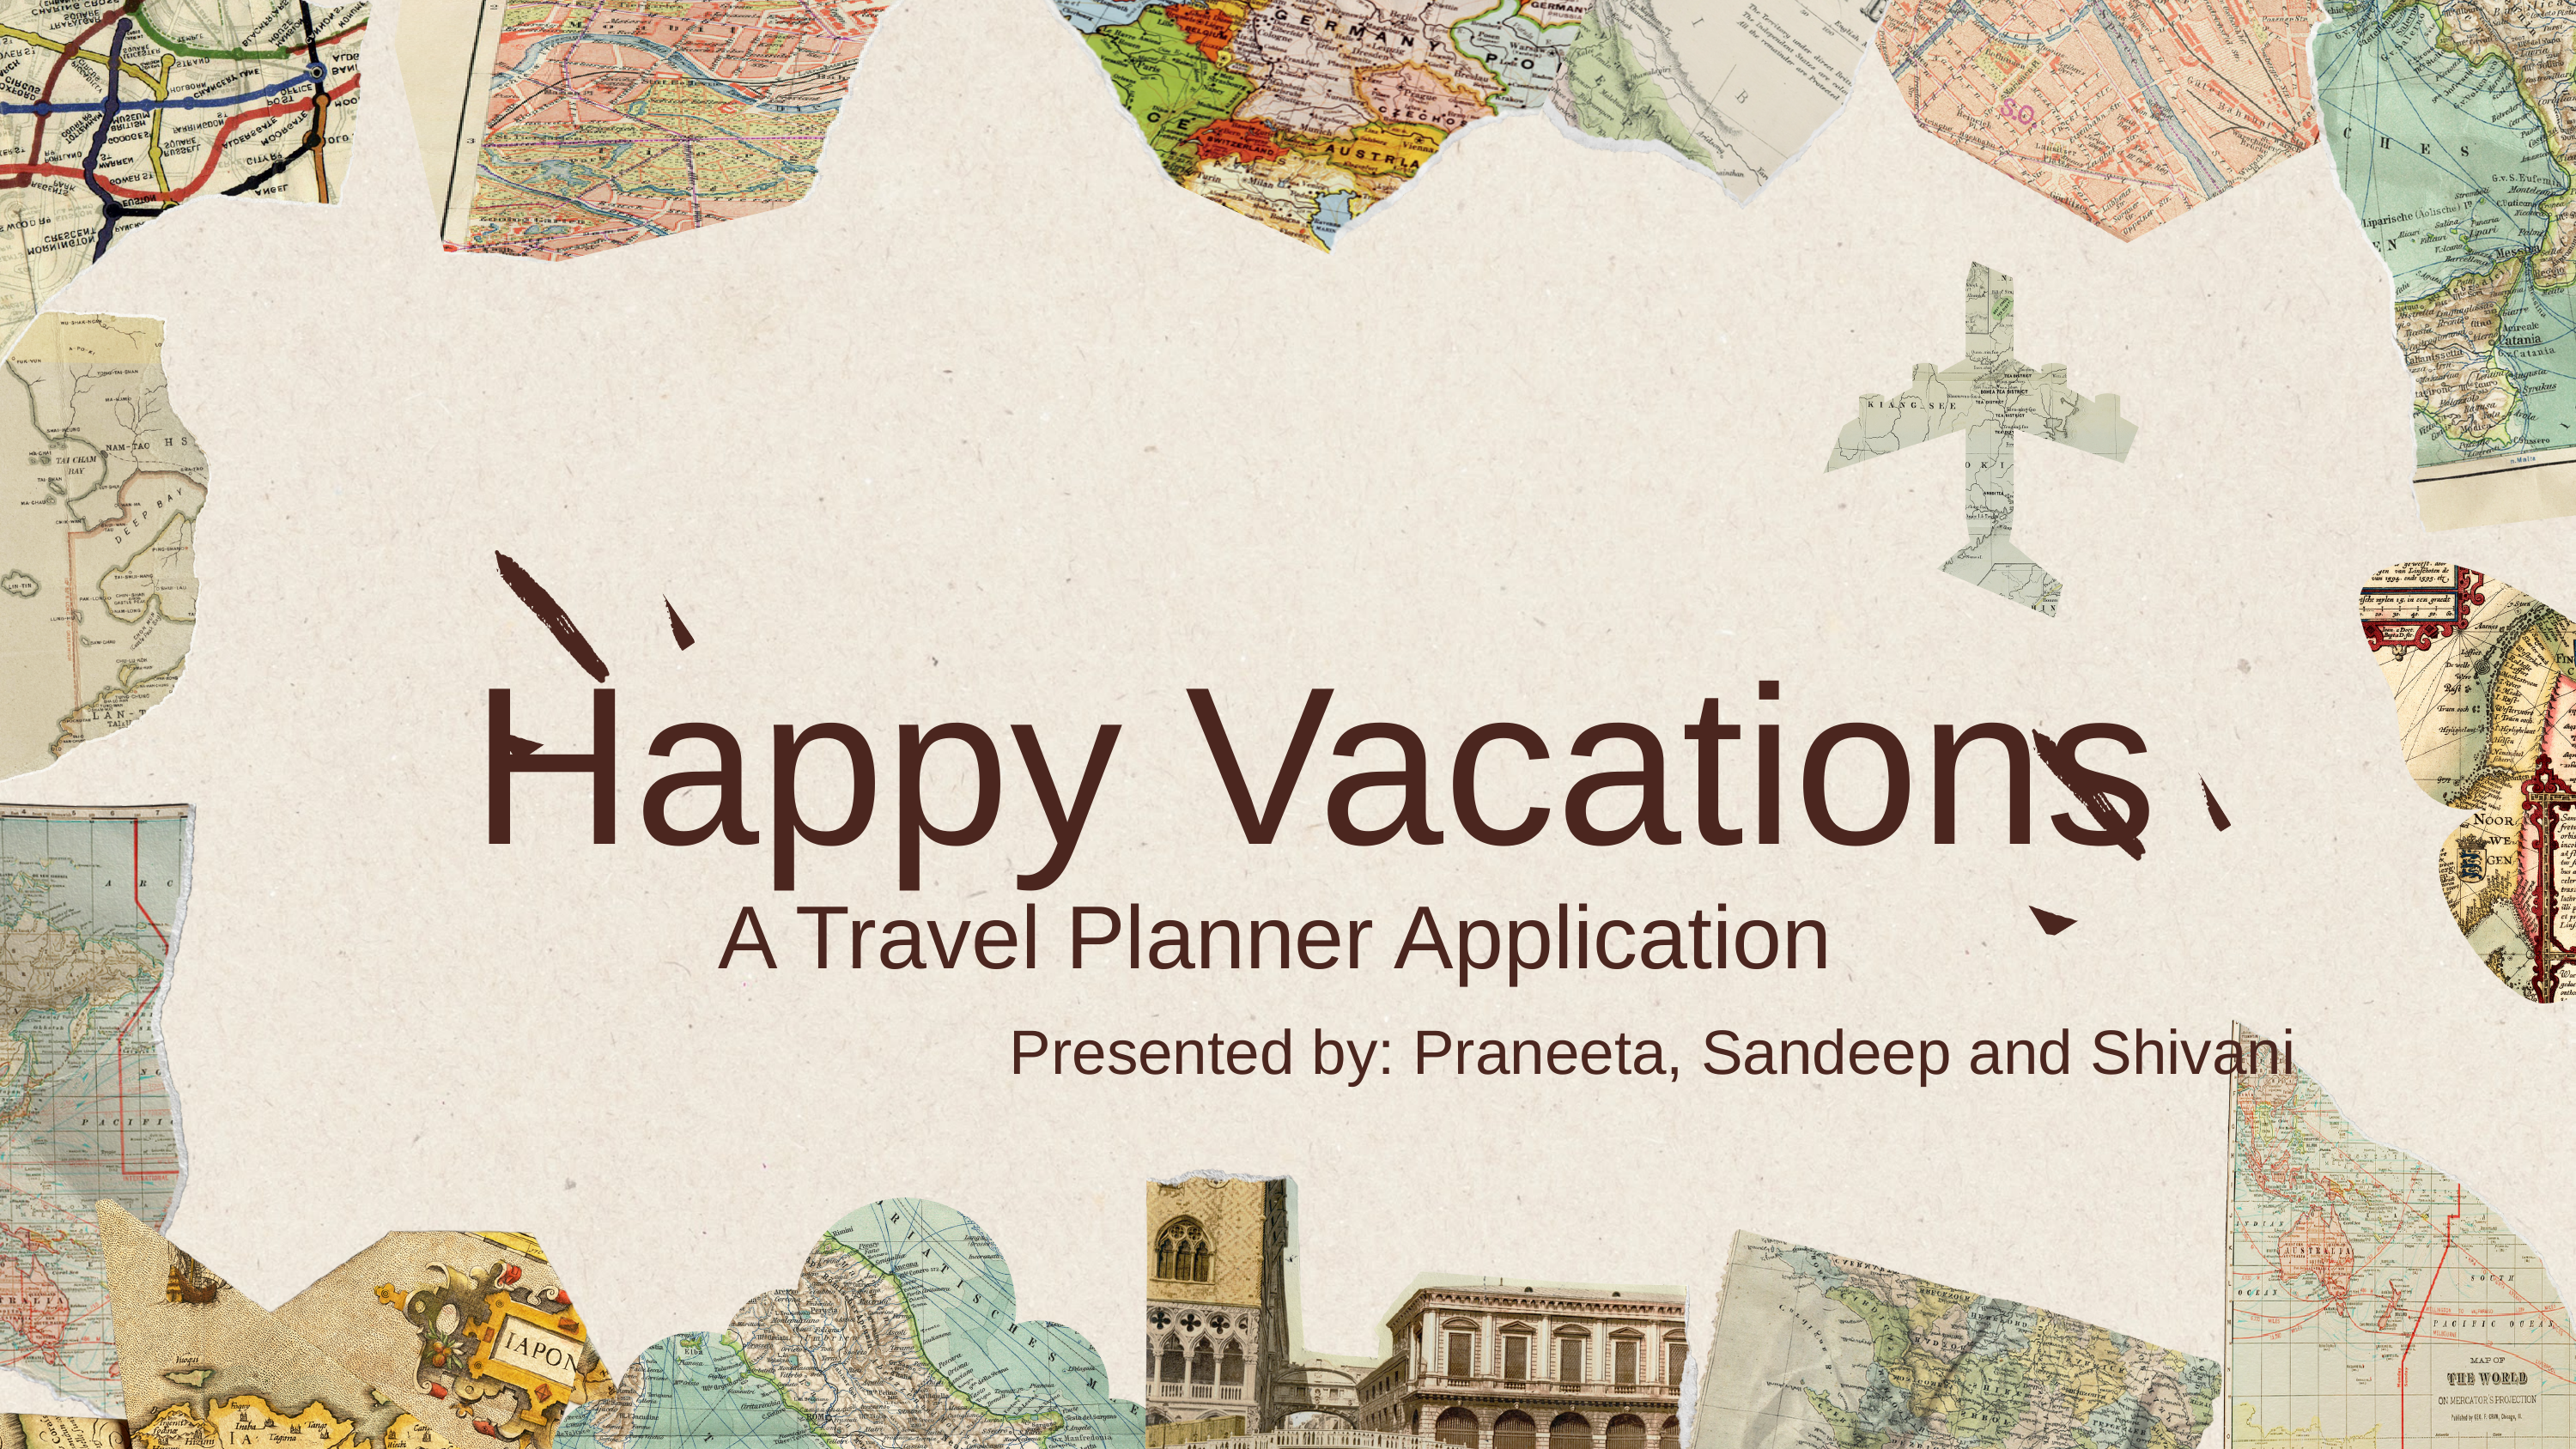

Happy Vacations

A Travel Planner Application
Presented by: Praneeta, Sandeep and Shivani